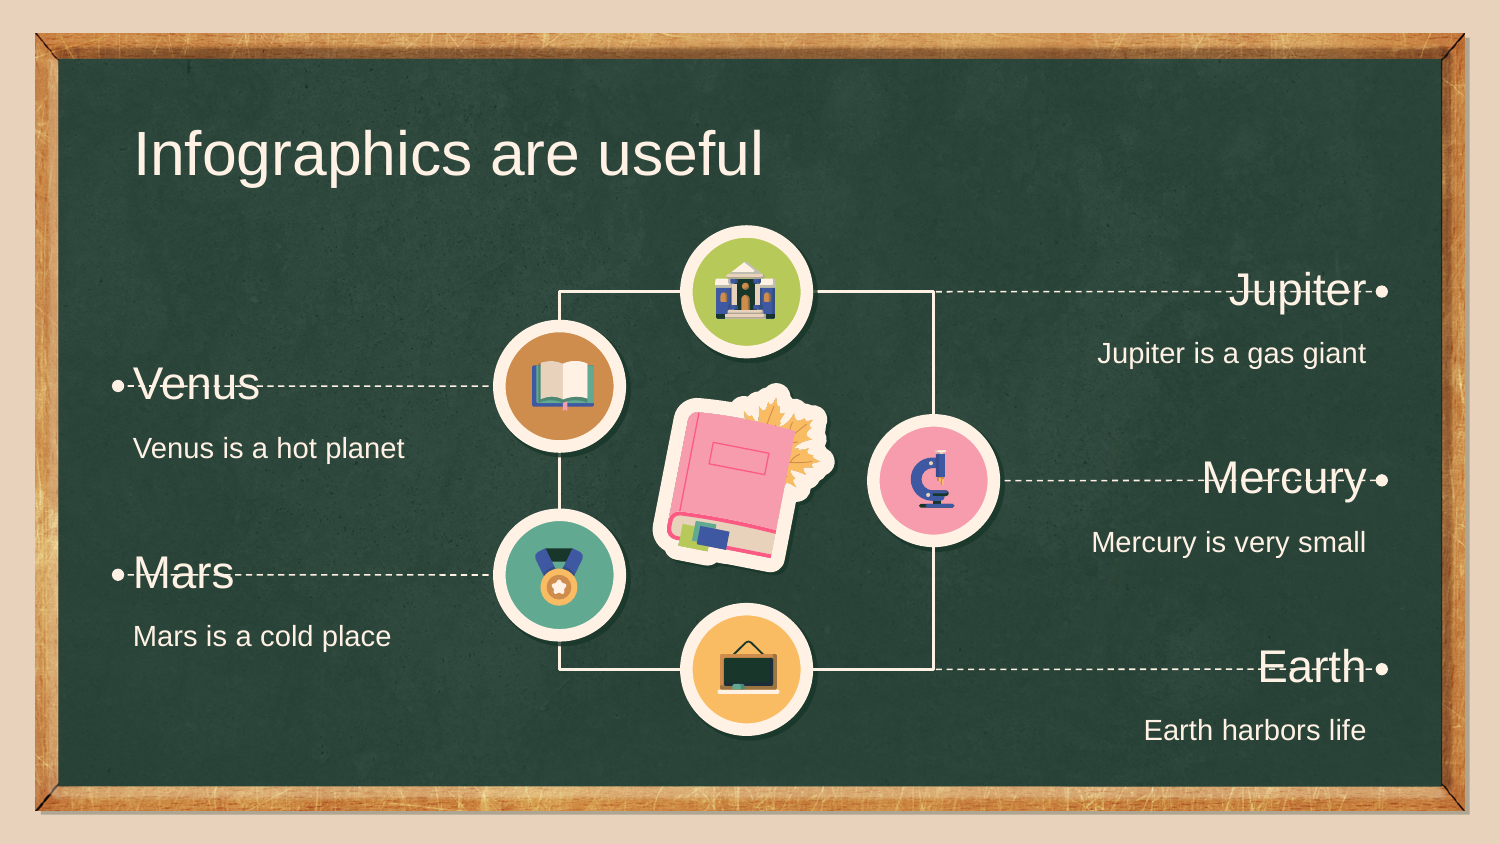

# Infographics are useful

Jupiter

Jupiter is a gas giant

Venus

Venus is a hot planet

Mercury

Mercury is very small

Mars

Mars is a cold place

Earth

Earth harbors life